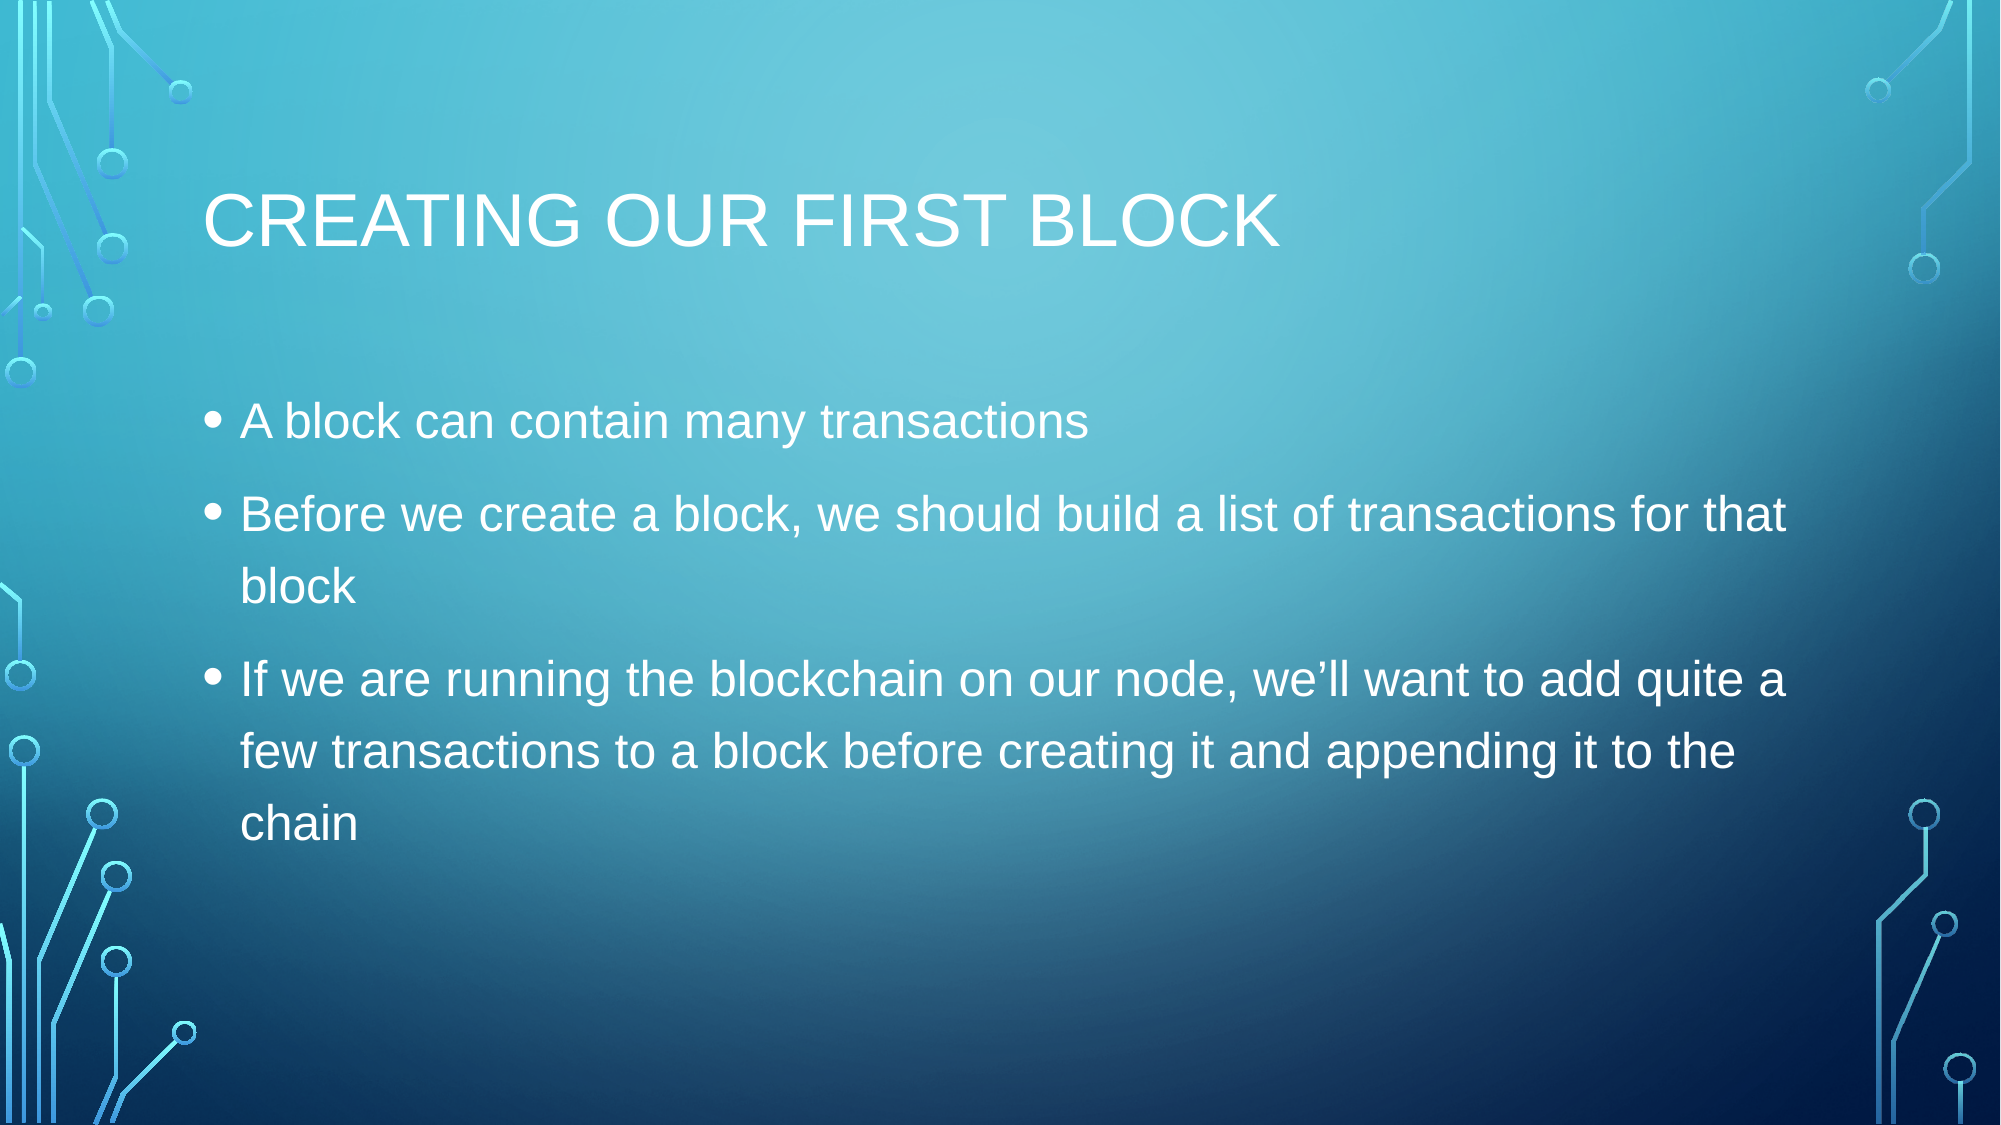

# Creating our first block
A block can contain many transactions
Before we create a block, we should build a list of transactions for that block
If we are running the blockchain on our node, we’ll want to add quite a few transactions to a block before creating it and appending it to the chain